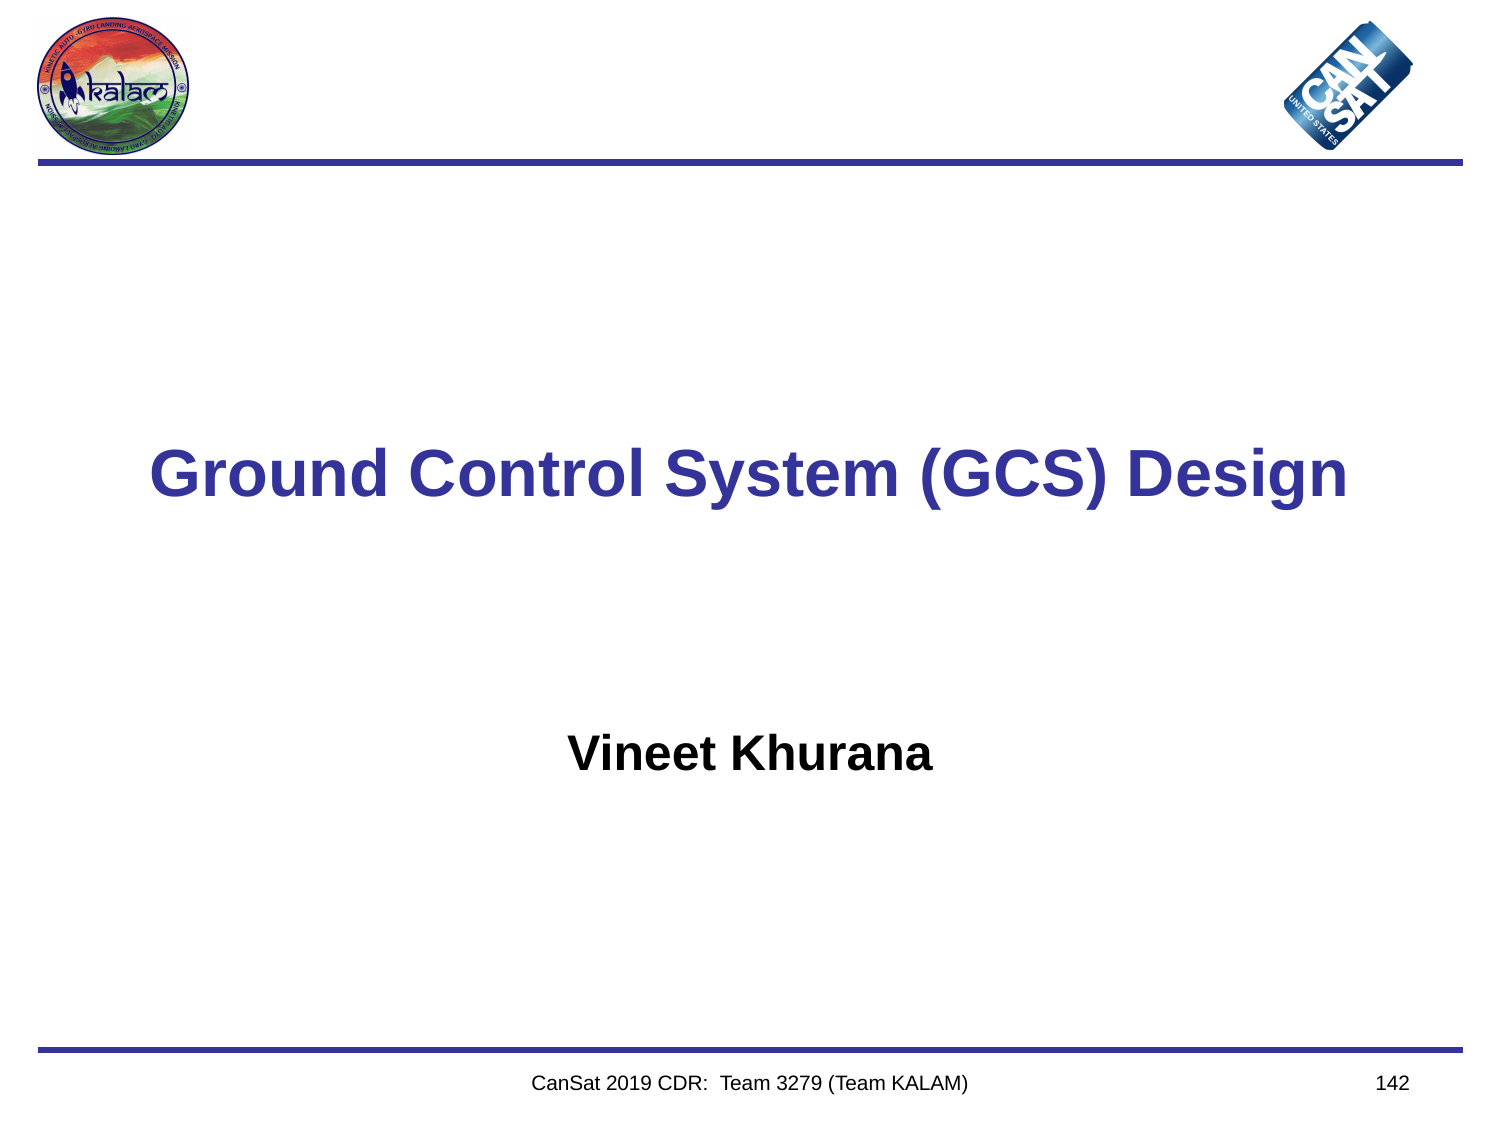

# Ground Control System (GCS) Design
Vineet Khurana

CanSat 2019 CDR:  Team 3279 (Team KALAM)
142